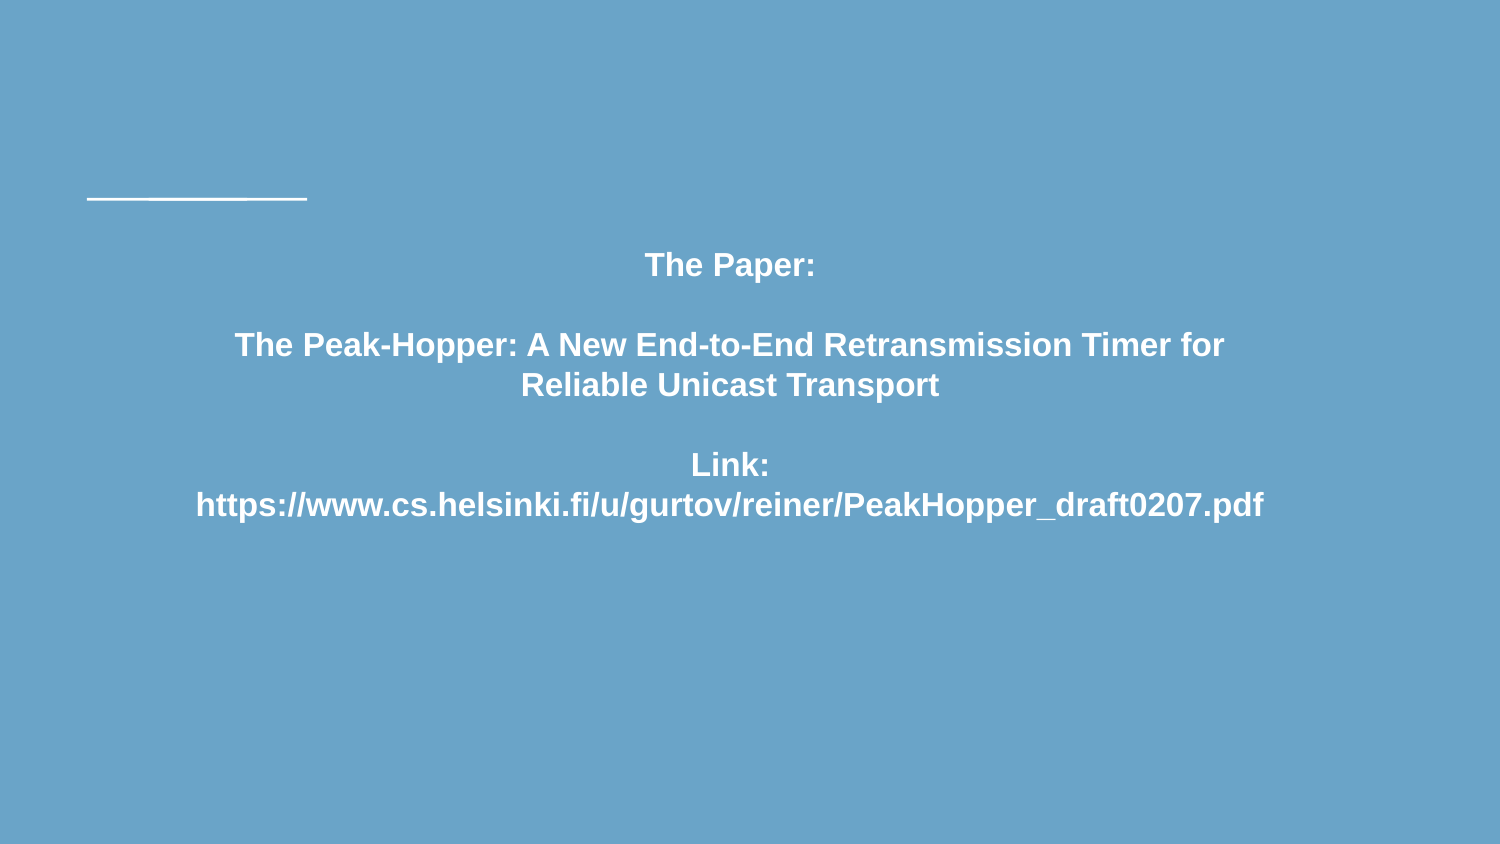

# The Paper:

The Peak-Hopper: A New End-to-End Retransmission Timer for Reliable Unicast Transport

Link: https://www.cs.helsinki.fi/u/gurtov/reiner/PeakHopper_draft0207.pdf